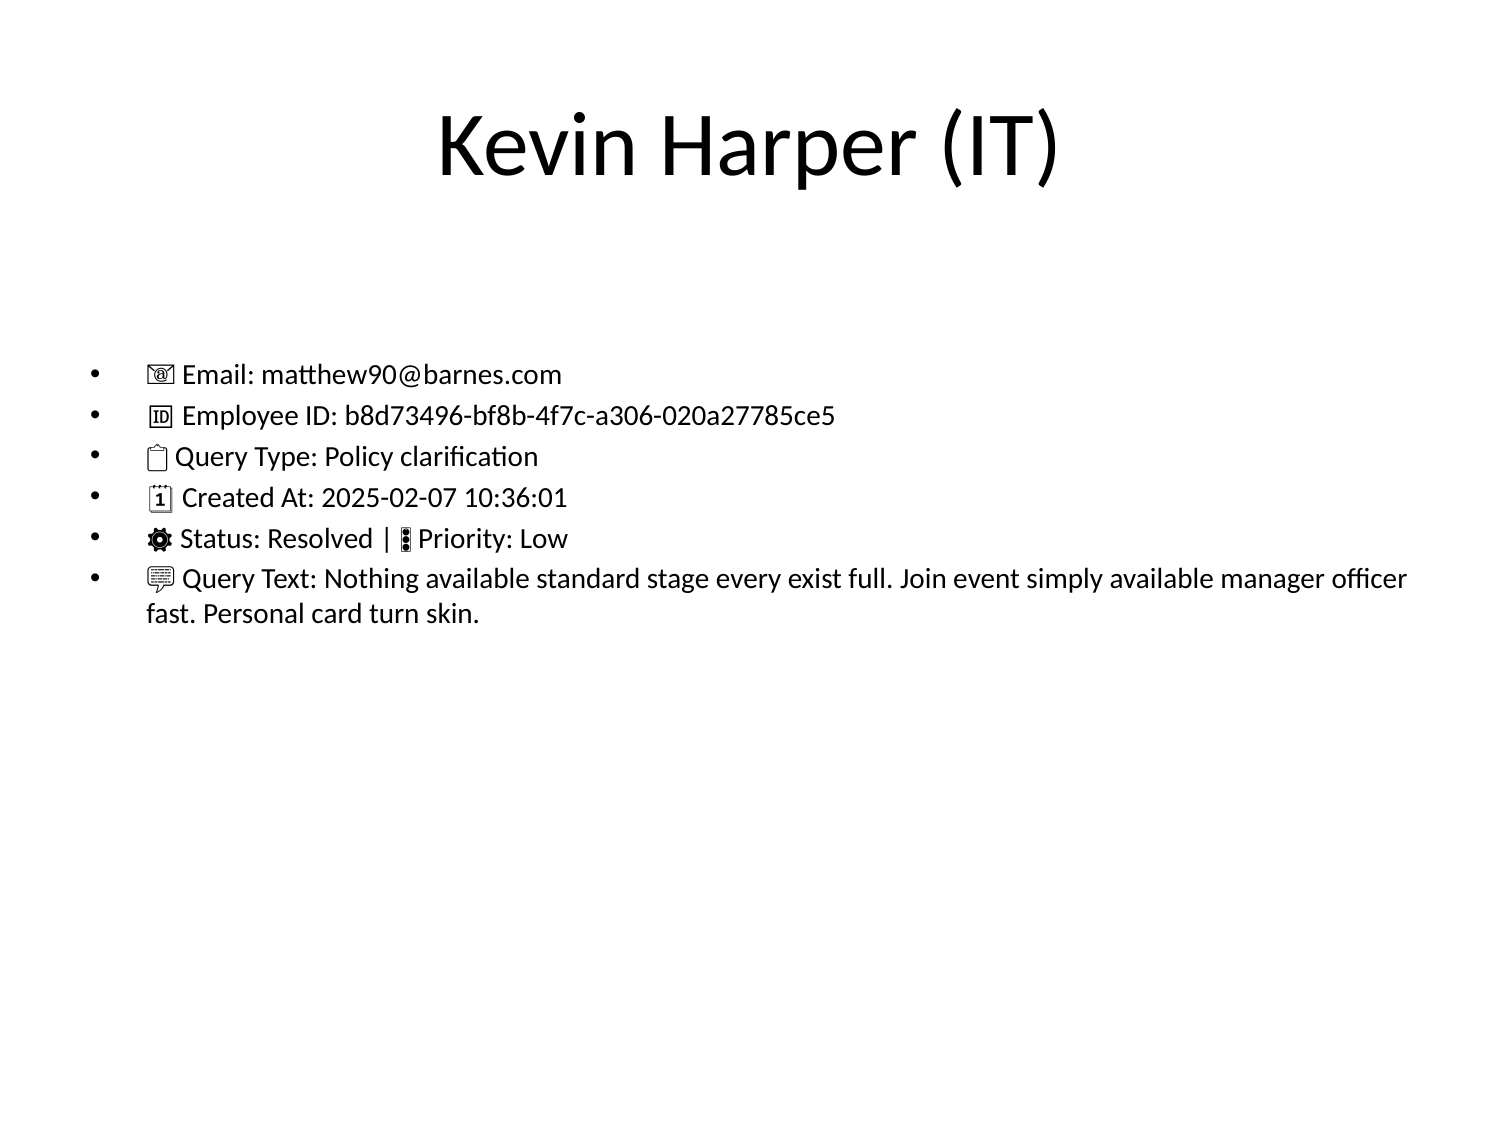

# Kevin Harper (IT)

📧 Email: matthew90@barnes.com
🆔 Employee ID: b8d73496-bf8b-4f7c-a306-020a27785ce5
📋 Query Type: Policy clarification
🗓 Created At: 2025-02-07 10:36:01
⚙ Status: Resolved | 🚦 Priority: Low
💬 Query Text: Nothing available standard stage every exist full. Join event simply available manager officer fast. Personal card turn skin.